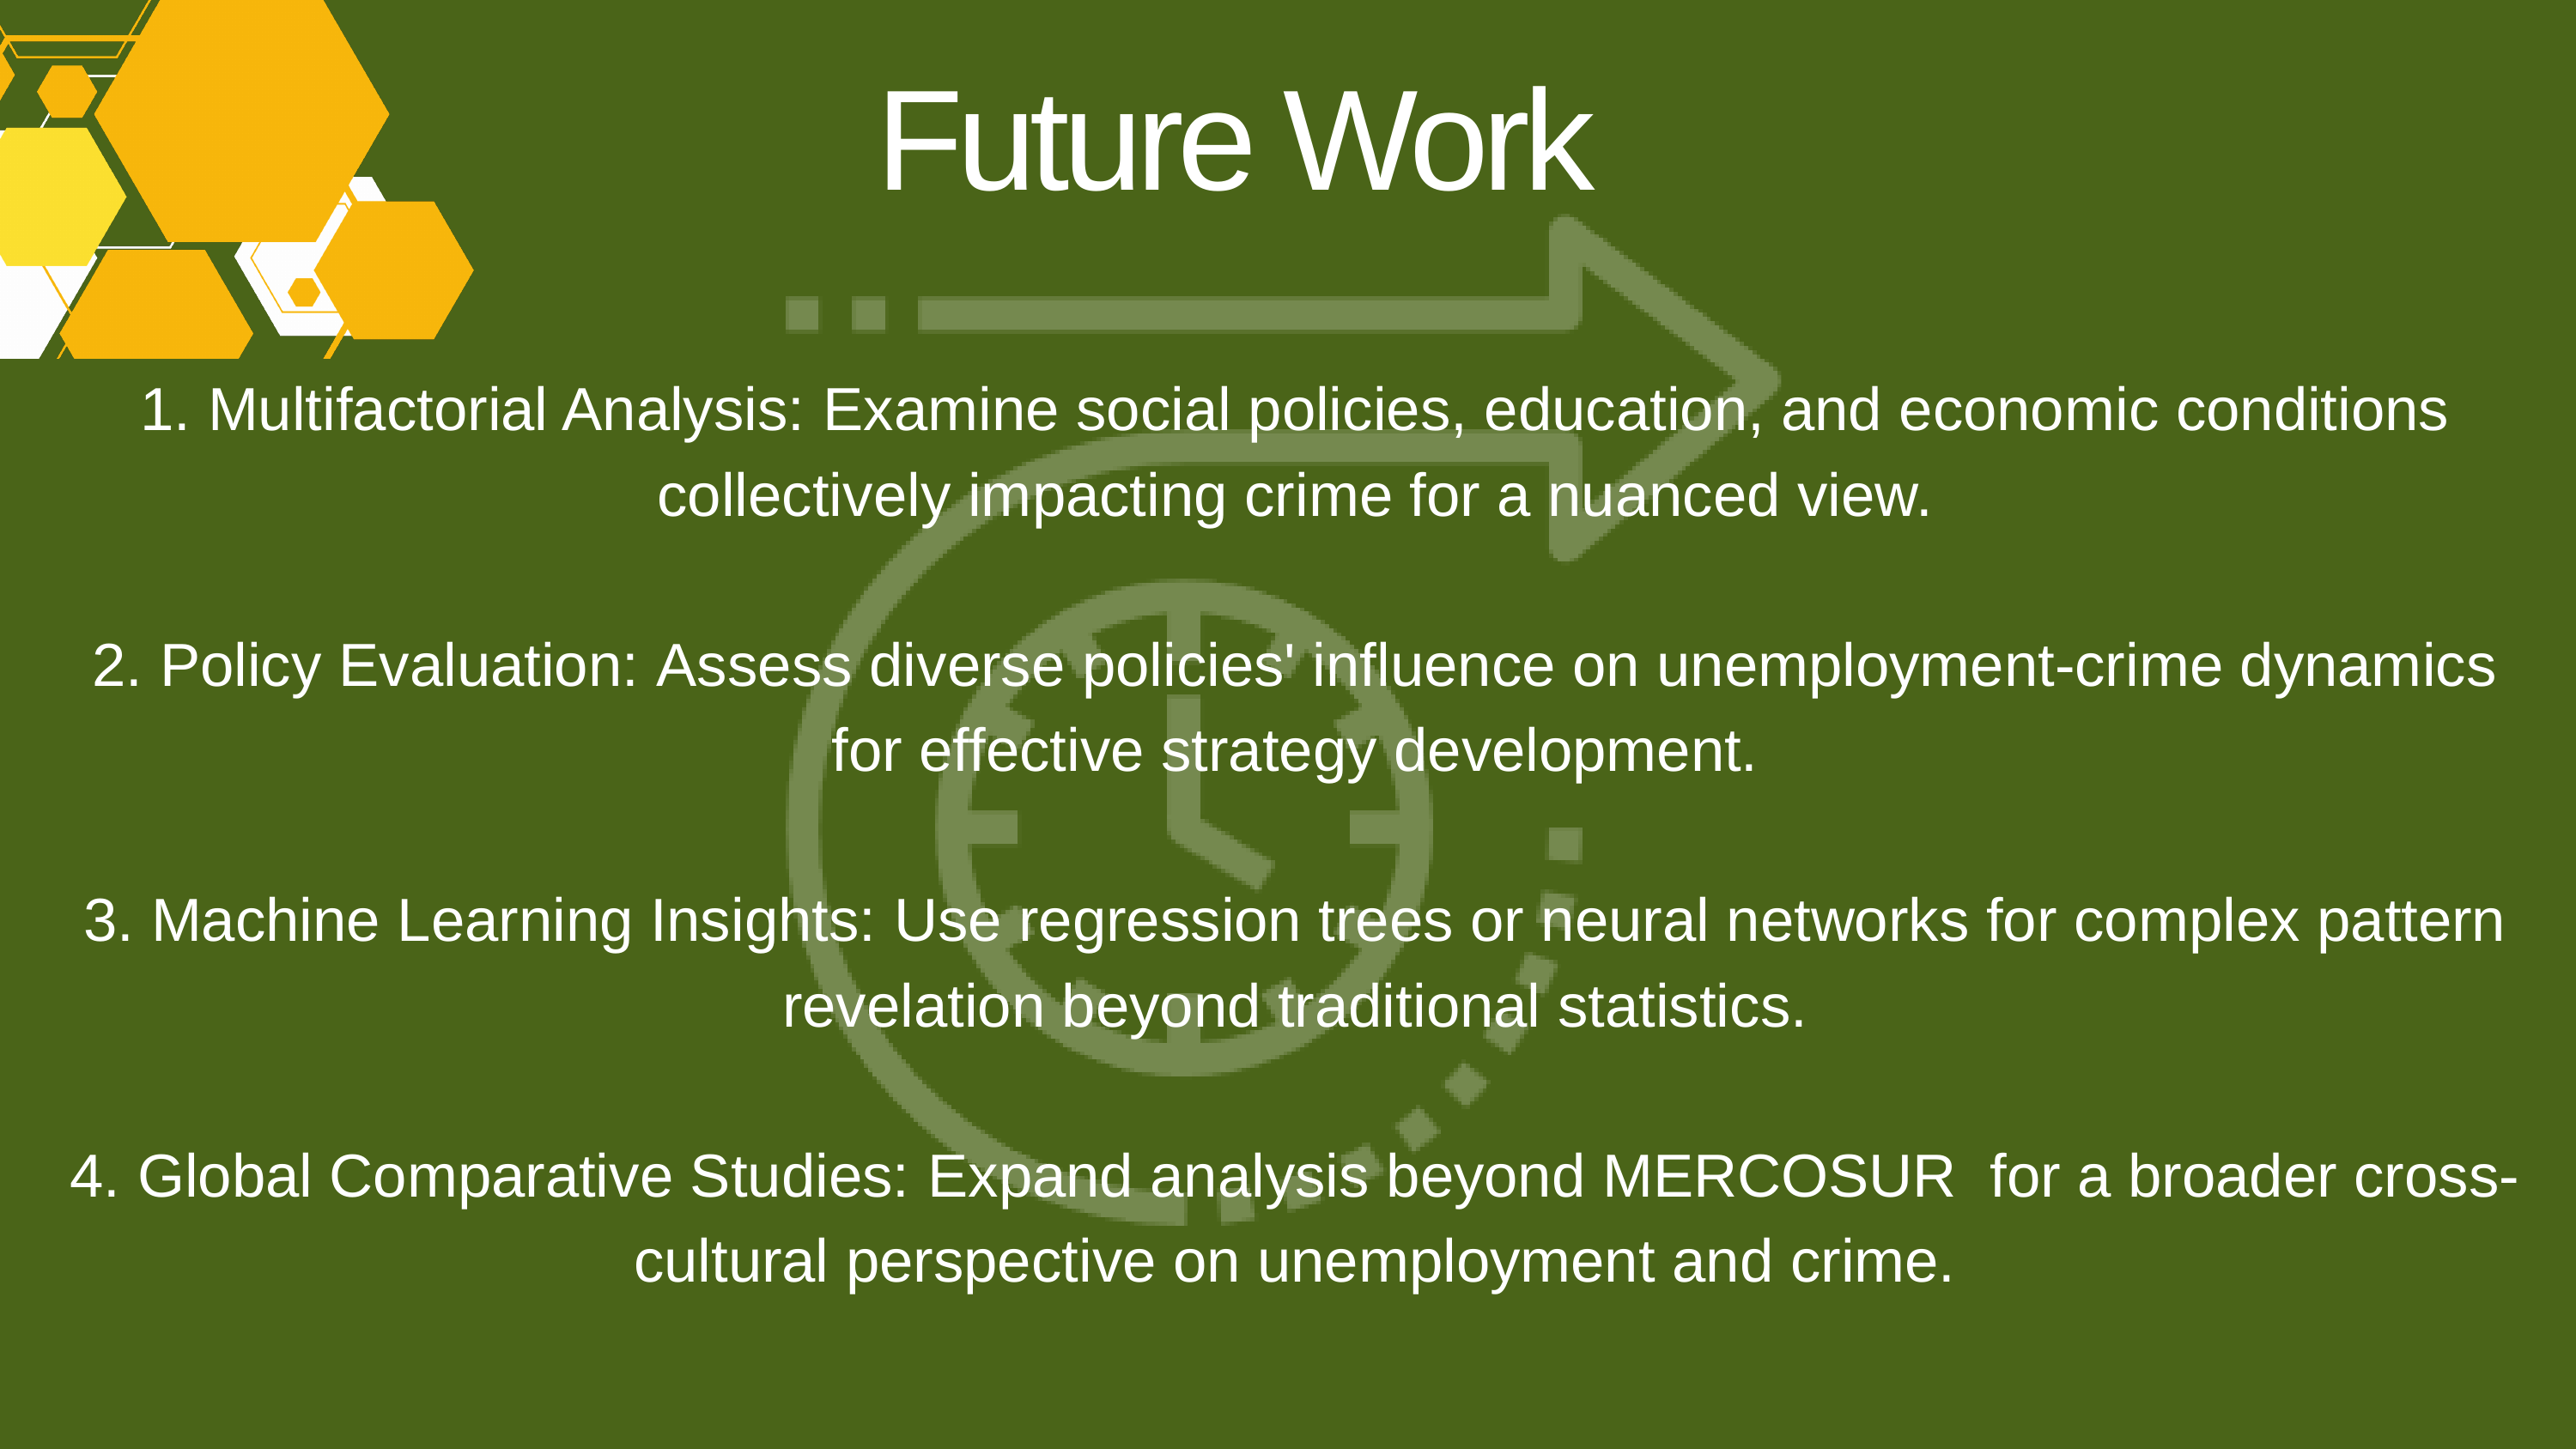

Future Work

1. Multifactorial Analysis: Examine social policies, education, and economic conditions collectively impacting crime for a nuanced view.

2. Policy Evaluation: Assess diverse policies' influence on unemployment-crime dynamics for effective strategy development.

3. Machine Learning Insights: Use regression trees or neural networks for complex pattern revelation beyond traditional statistics.

4. Global Comparative Studies: Expand analysis beyond MERCOSUR  for a broader cross-cultural perspective on unemployment and crime.